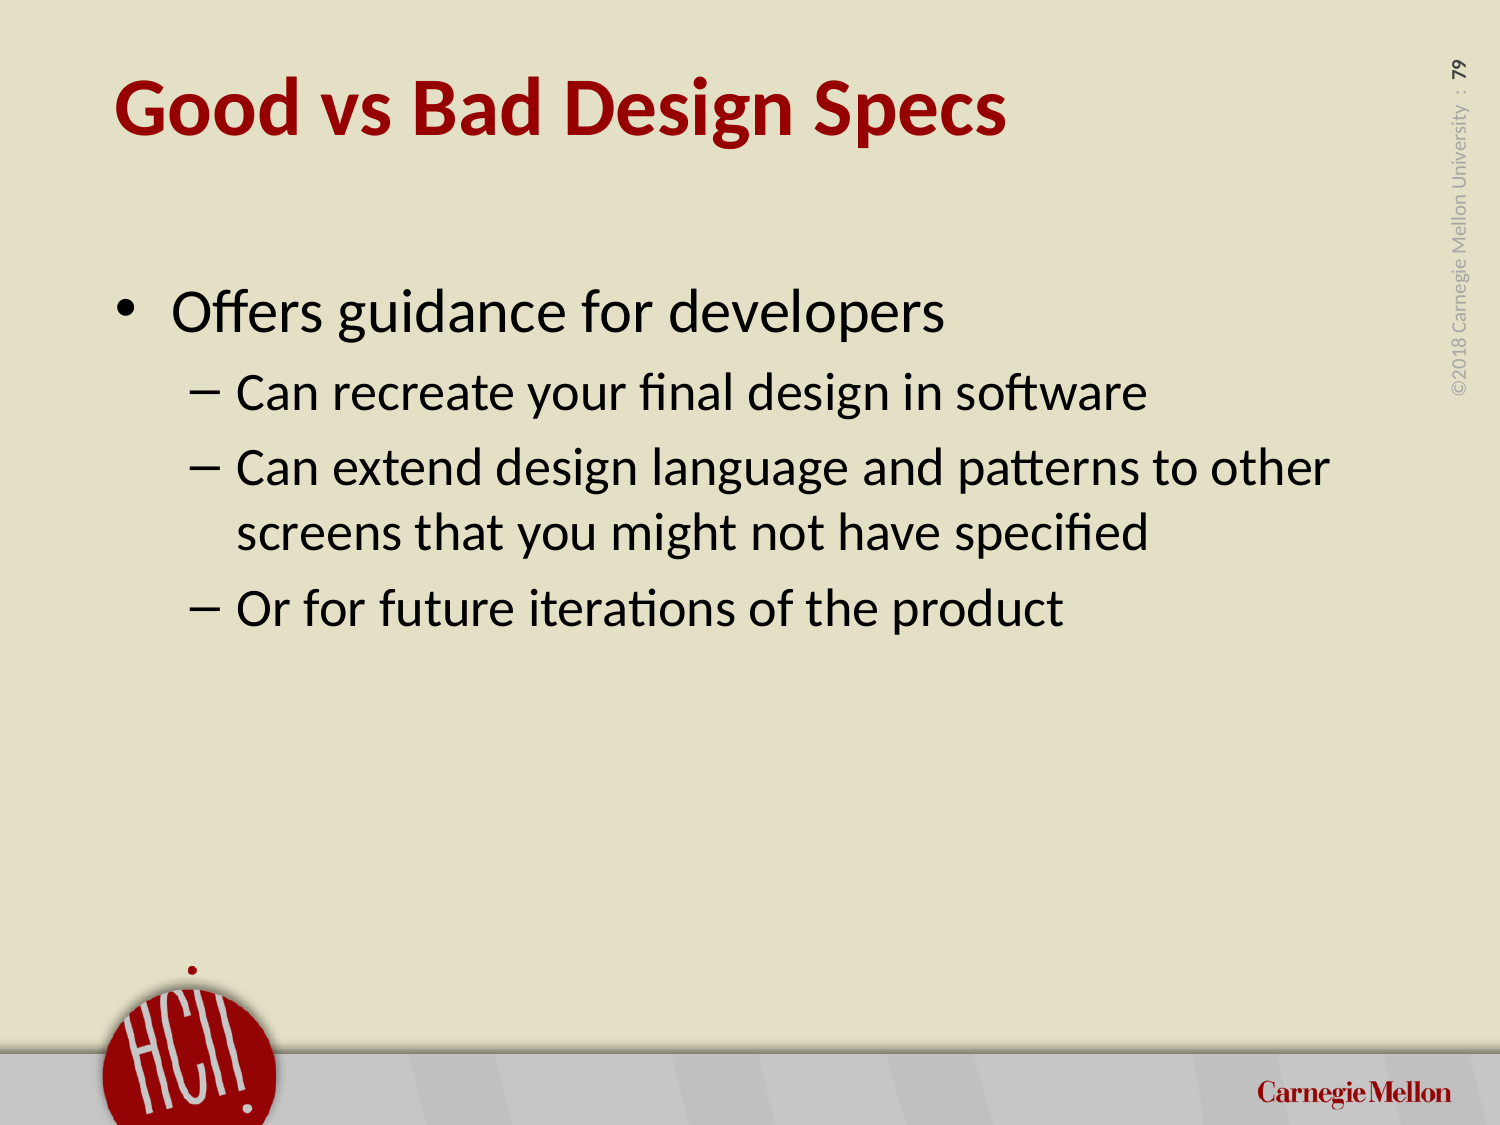

# Good vs Bad Design Specs
Offers guidance for developers
Can recreate your final design in software
Can extend design language and patterns to other screens that you might not have specified
Or for future iterations of the product